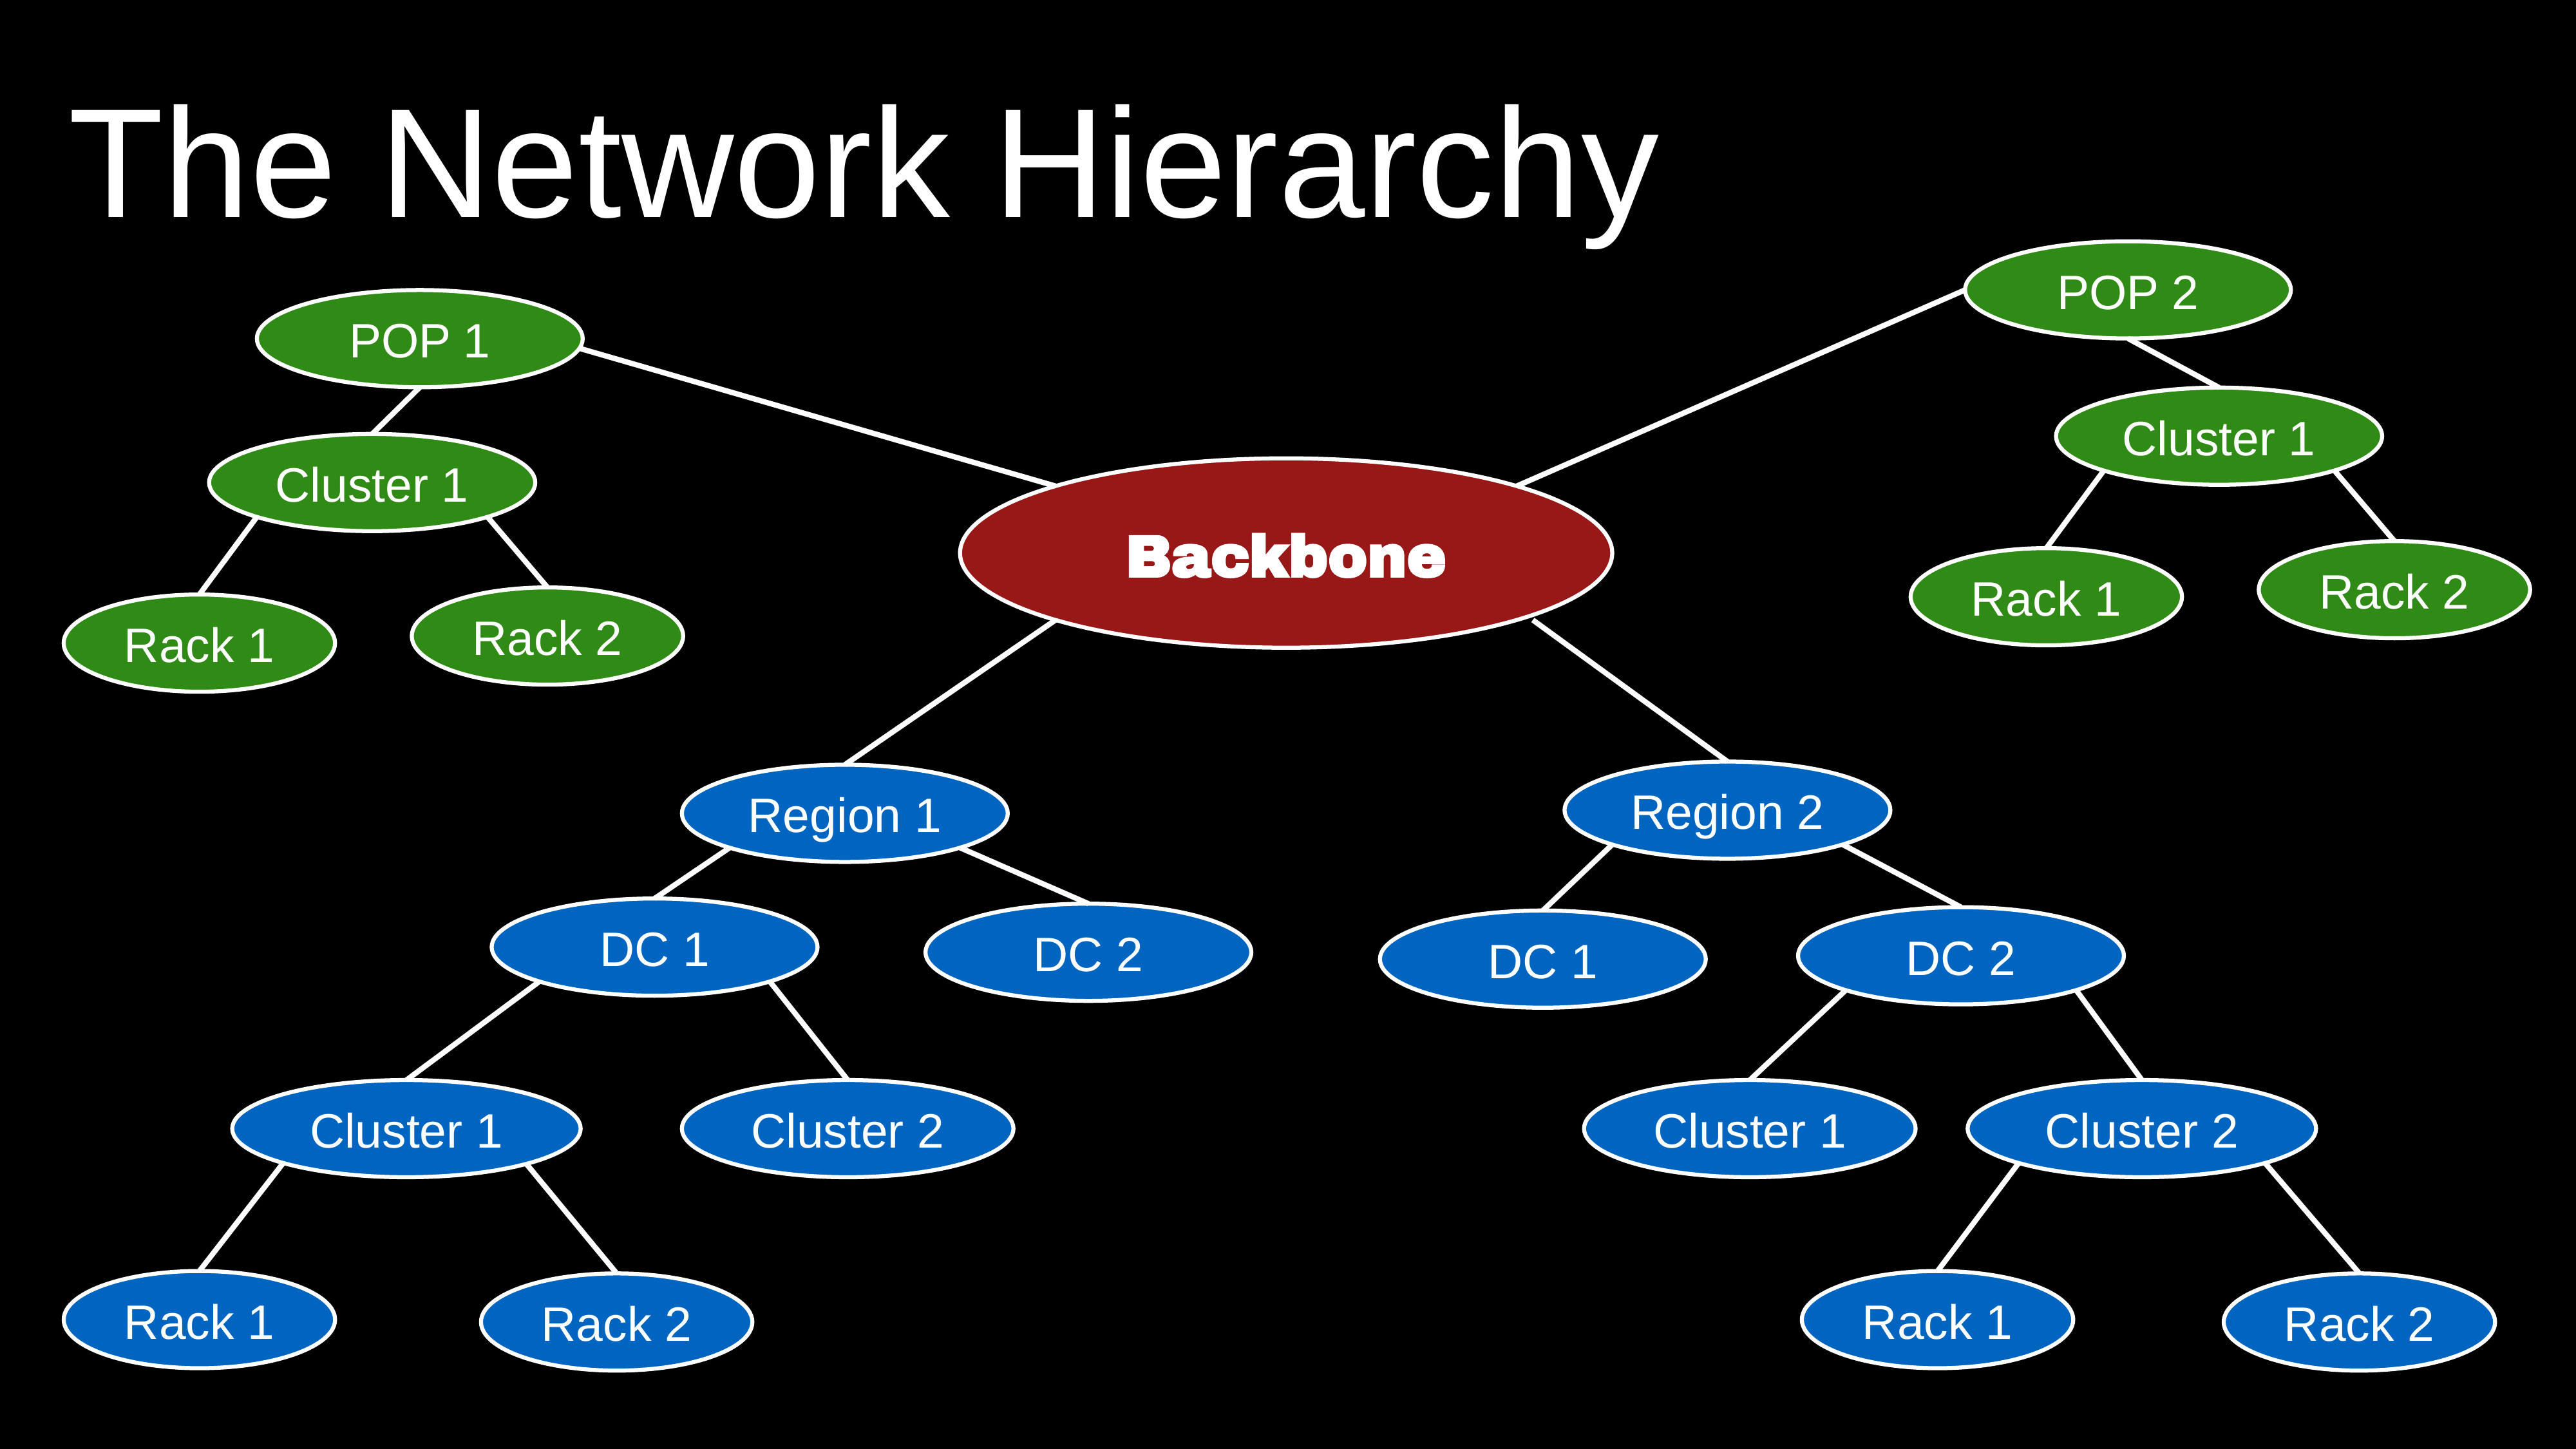

# The Network Hierarchy
POP 2
POP 1
Cluster 1
Cluster 1
Backbone
Rack 2
Rack 1
Rack 2
Rack 1
Region 2
Region 1
DC 1
DC 2
DC 2
DC 1
Cluster 1
Cluster 2
Cluster 1
Cluster 2
Rack 1
Rack 1
Rack 2
Rack 2